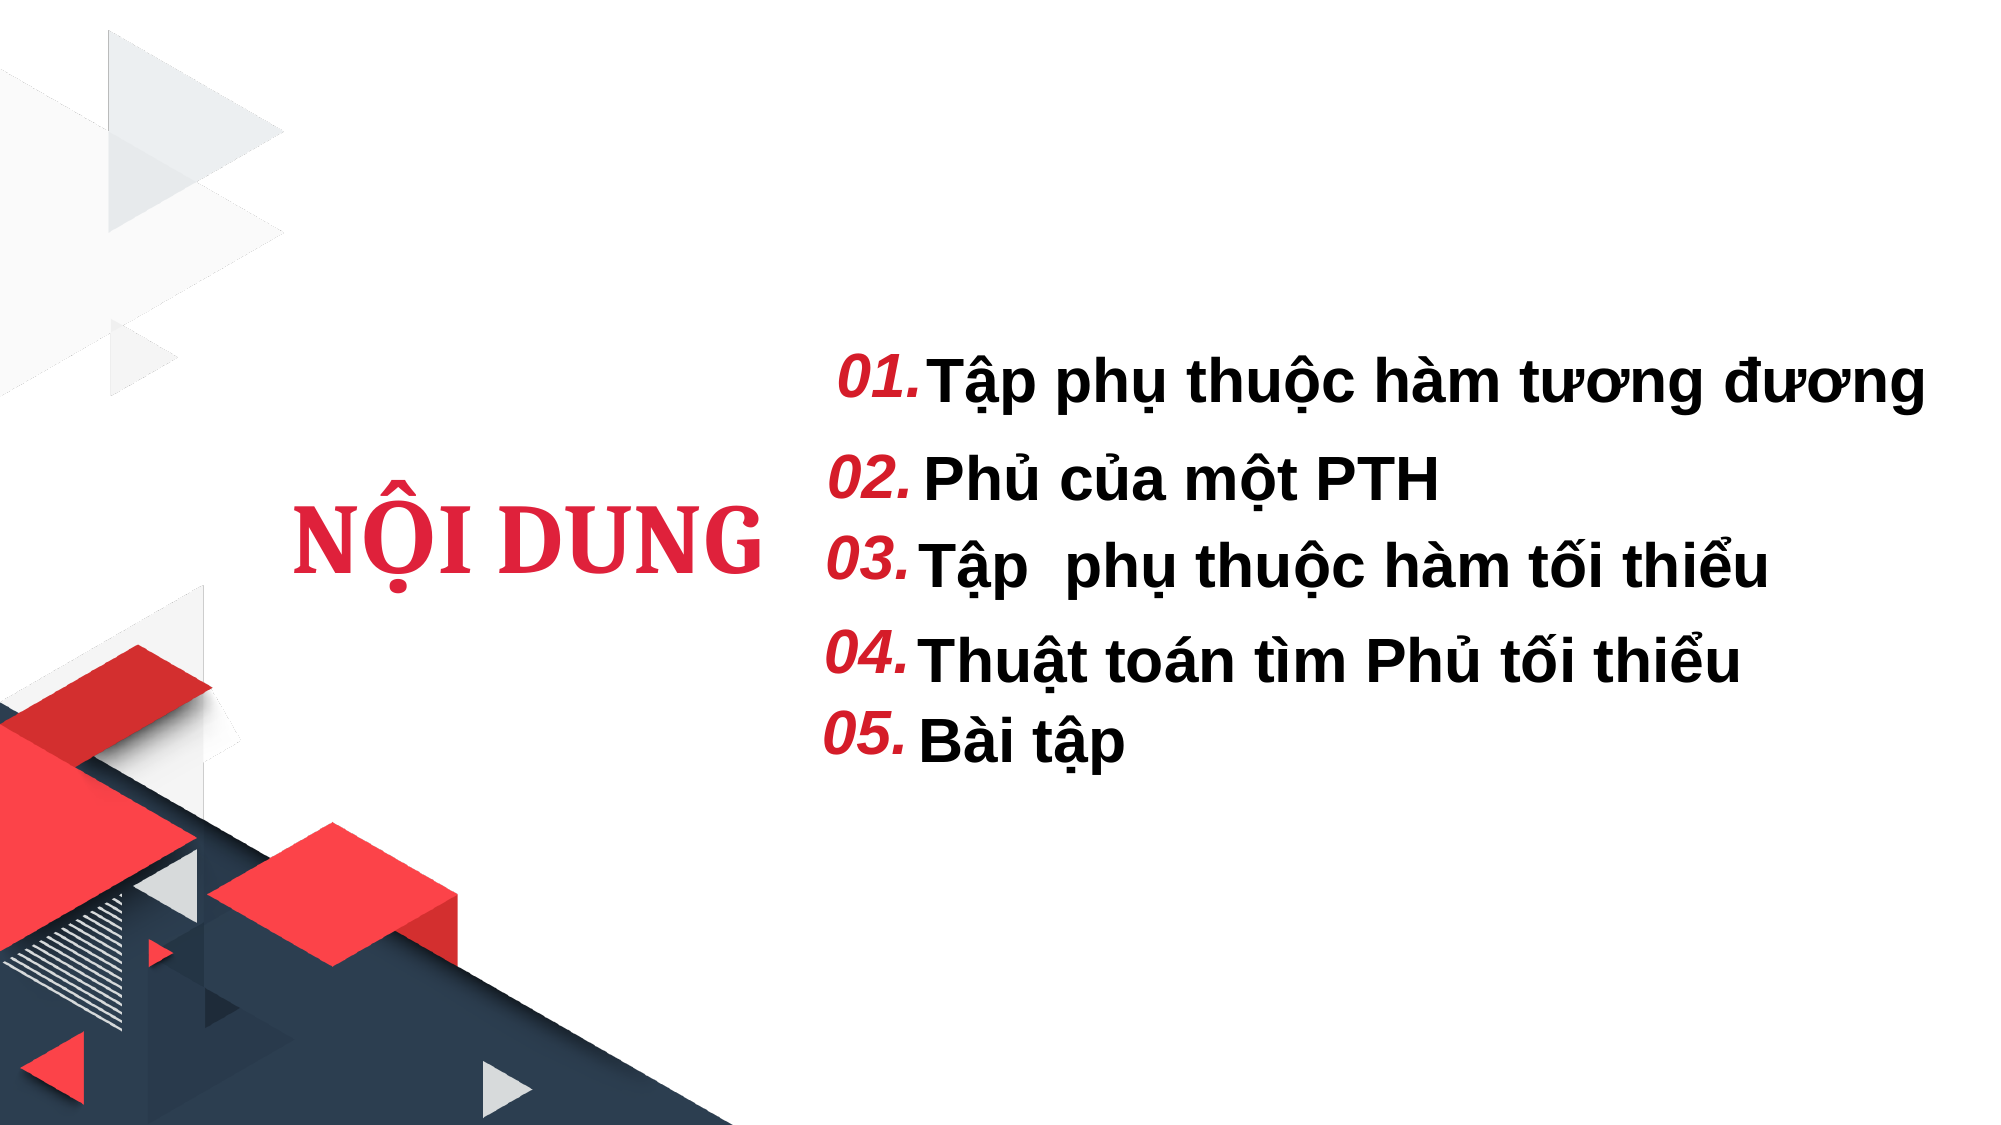

01.
Tập phụ thuộc hàm tương đương
02.
Phủ của một PTH
NỘI DUNG
03.
Tập  phụ thuộc hàm tối thiểu
04.
Thuật toán tìm Phủ tối thiểu
05.
Bài tập